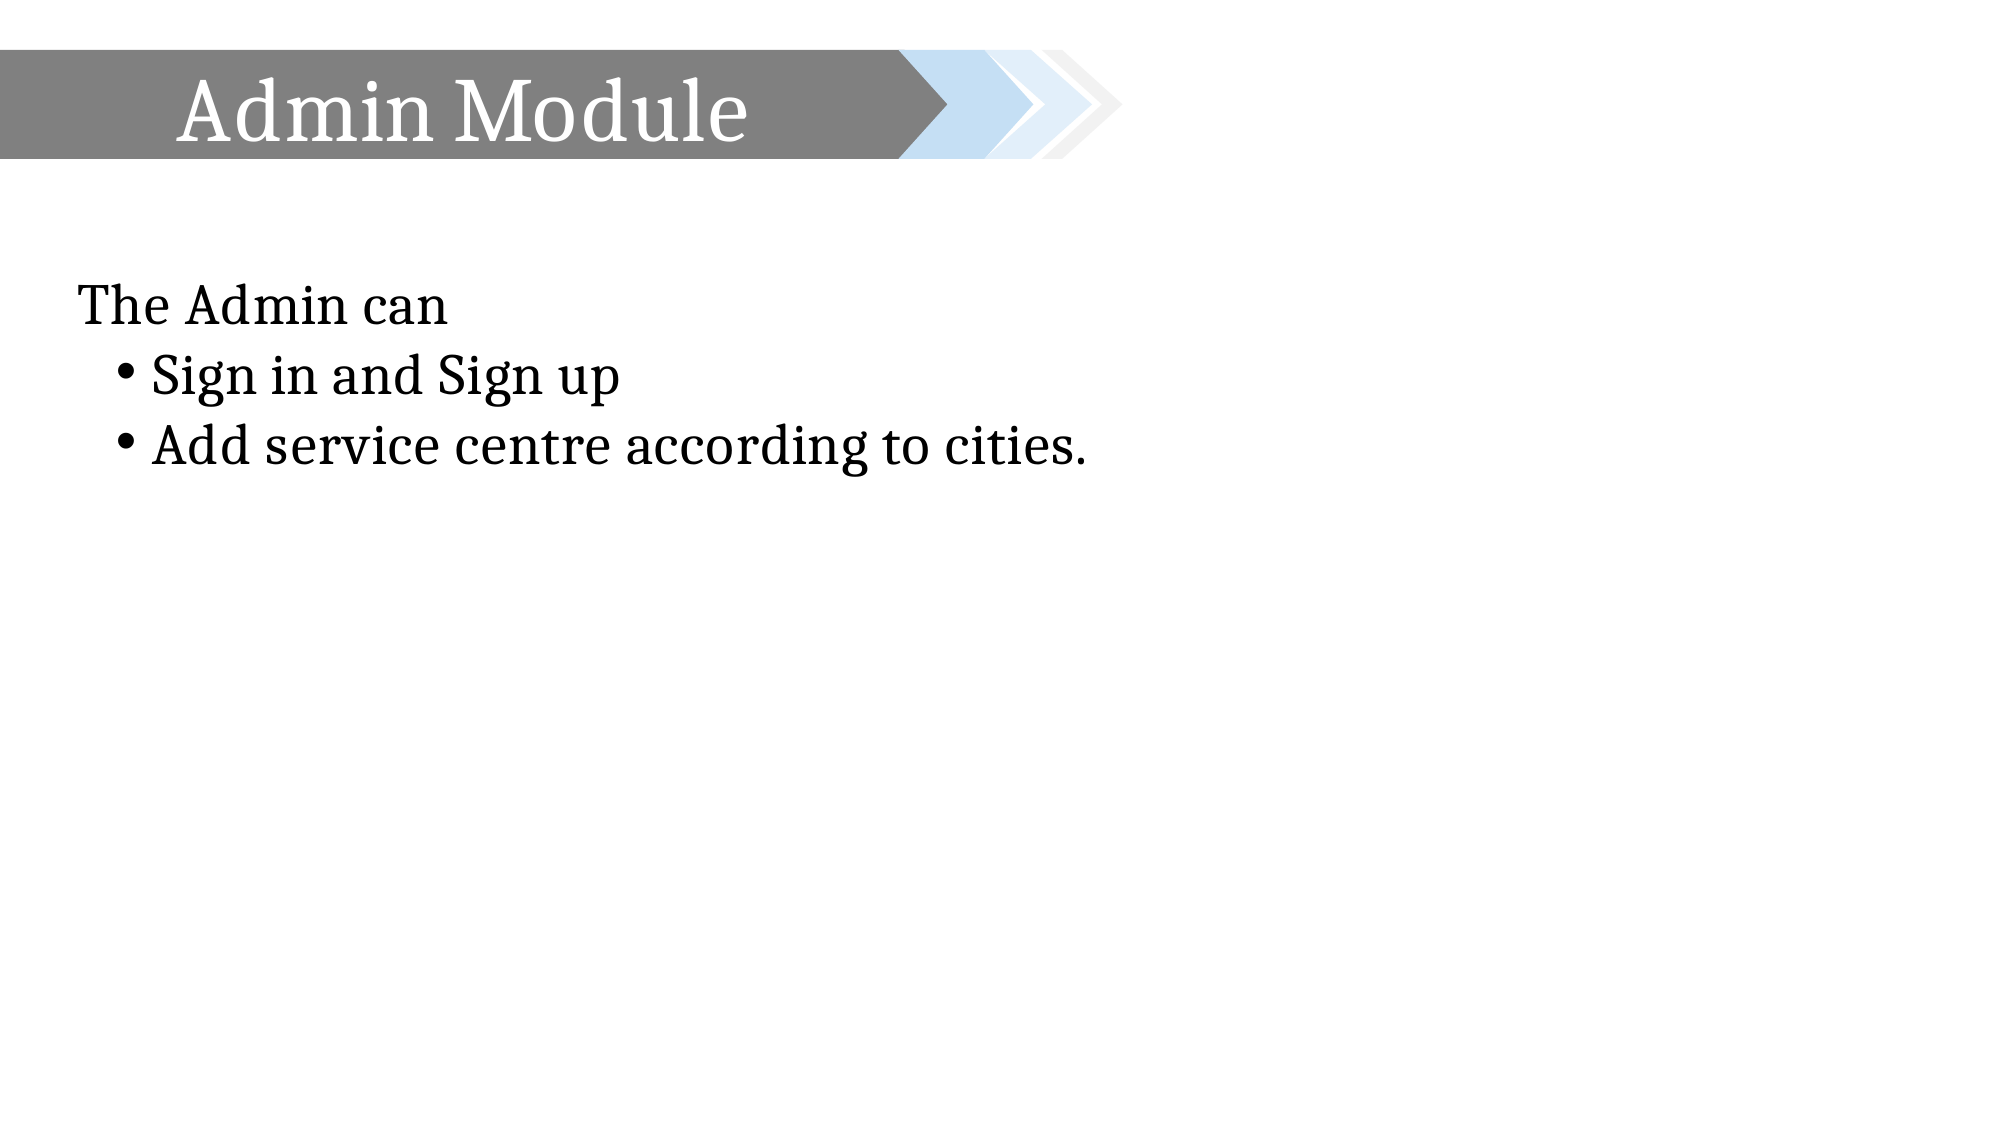

Admin Module

The Admin can
Sign in and Sign up
Add service centre according to cities.